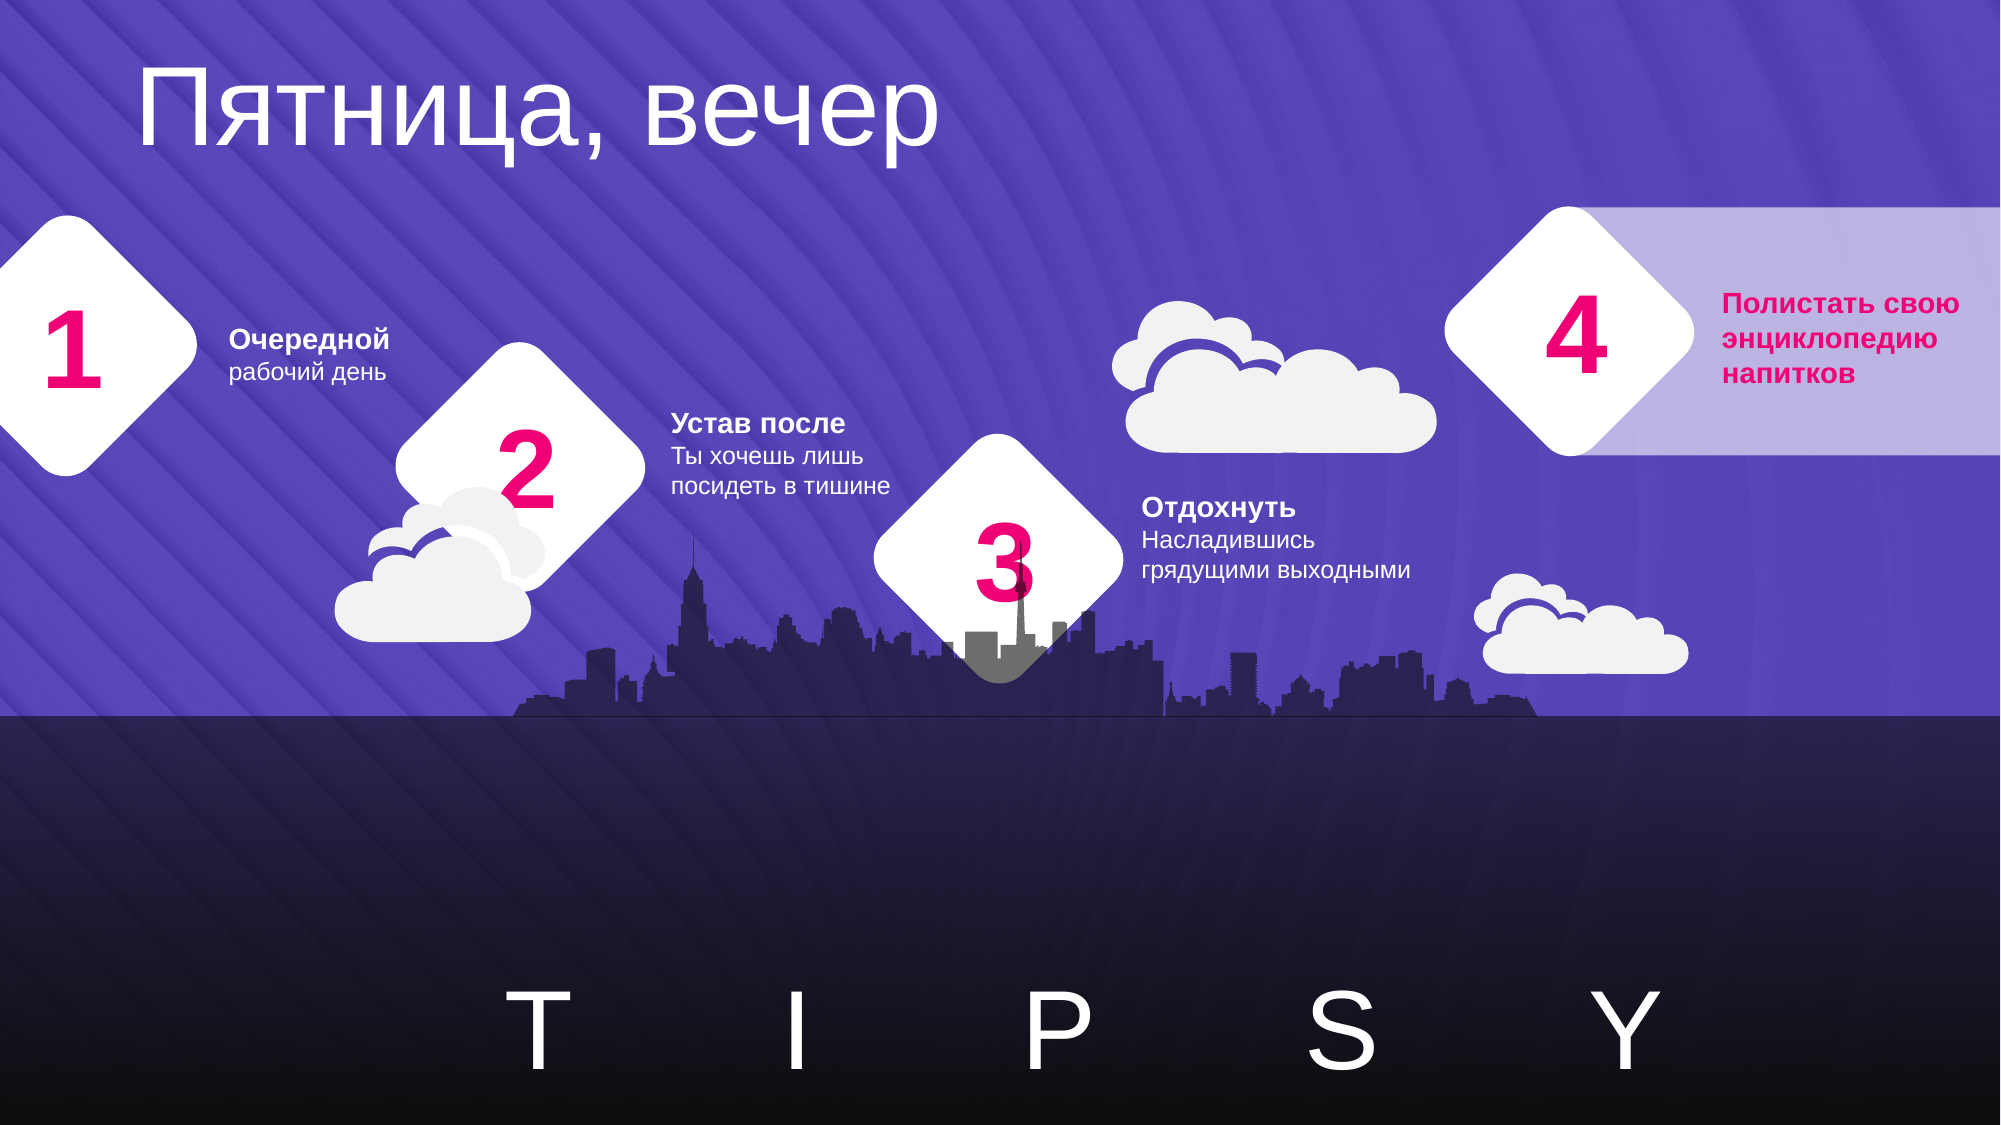

Пятница, вечер

4
1
Полистать свою энциклопедию напитков

Очередной
рабочий день

2
Устав после
Ты хочешь лишь посидеть в тишине

3
Отдохнуть
Насладившись грядущими выходными

TIPSY